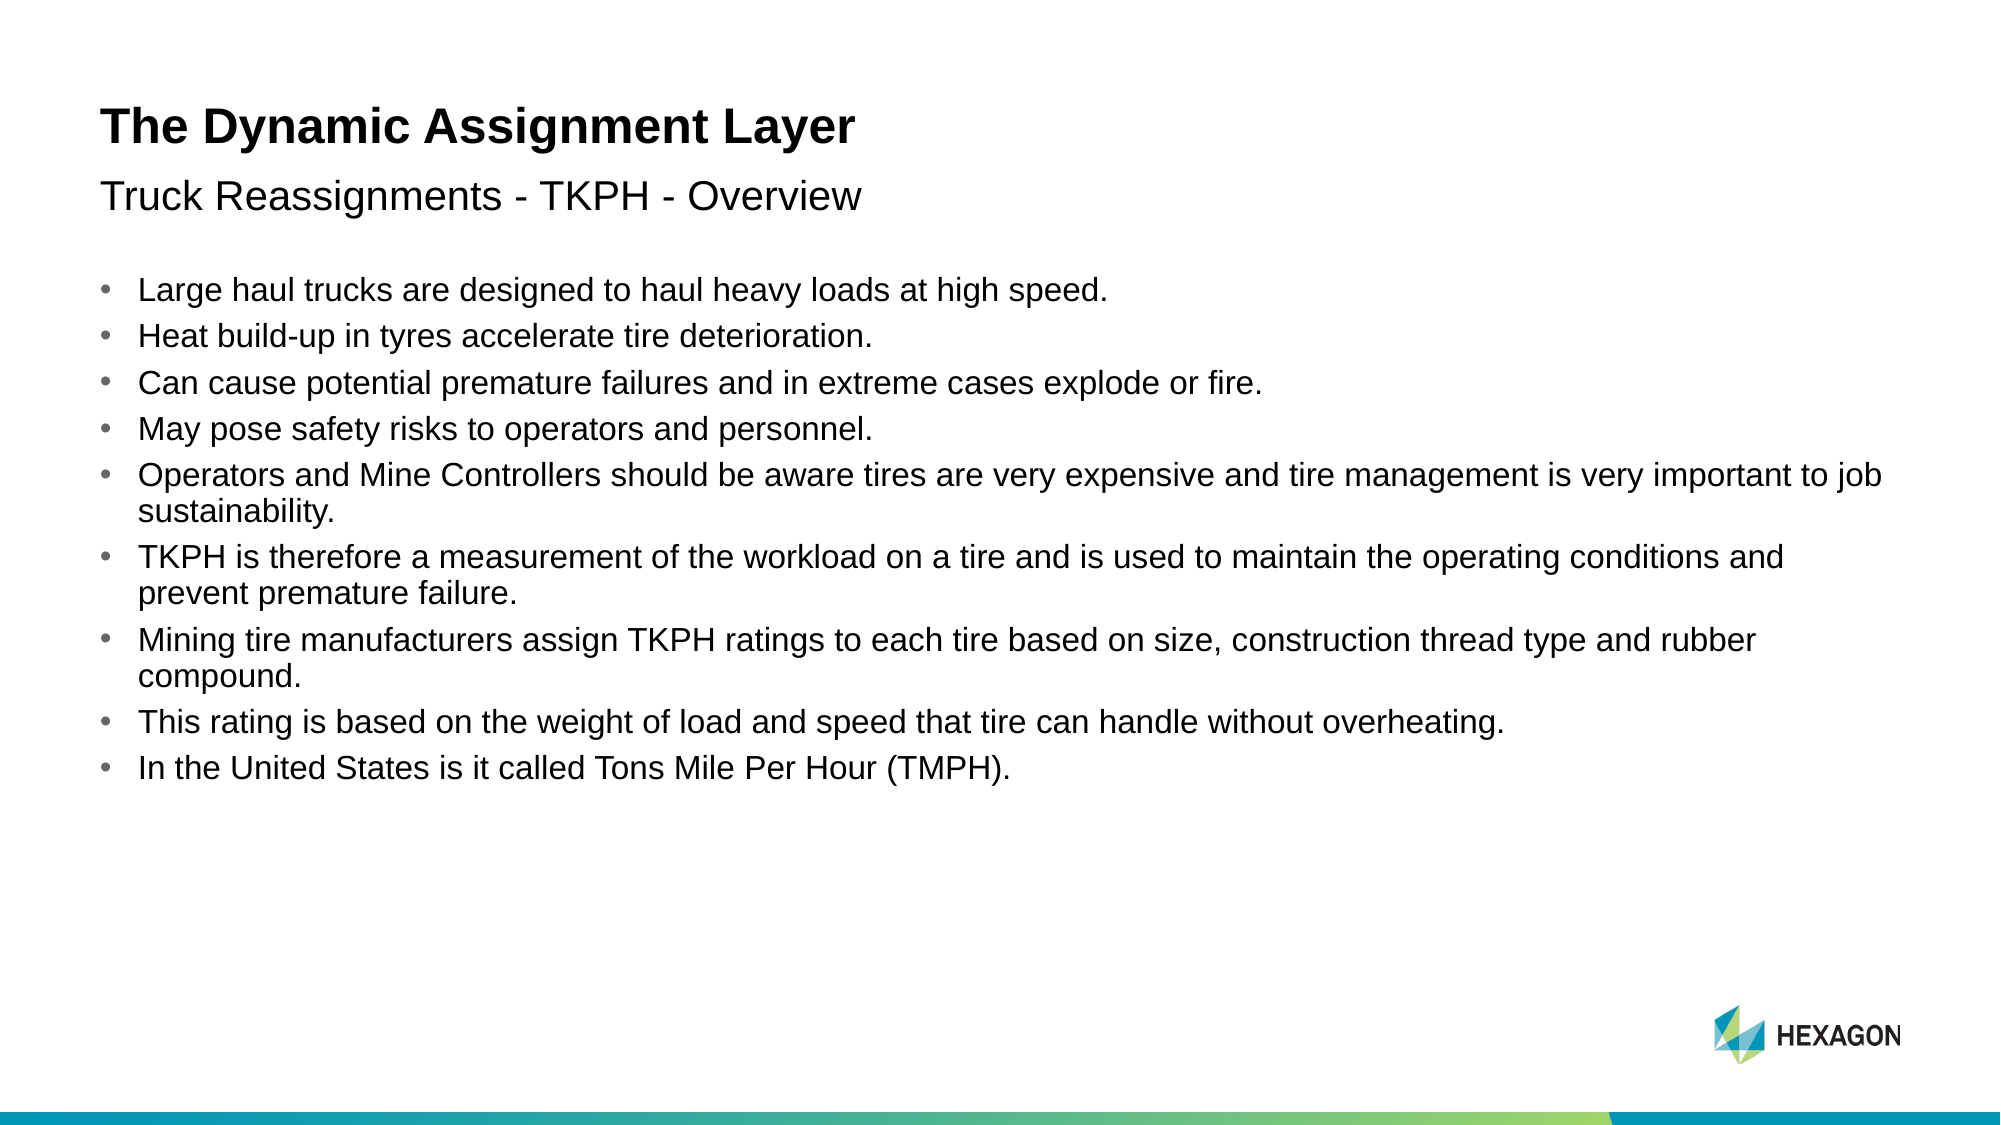

# The Dynamic Assignment Layer
Truck Reassignments - TKPH - Overview
Large haul trucks are designed to haul heavy loads at high speed.
Heat build-up in tyres accelerate tire deterioration.
Can cause potential premature failures and in extreme cases explode or fire.
May pose safety risks to operators and personnel.
Operators and Mine Controllers should be aware tires are very expensive and tire management is very important to job sustainability.
TKPH is therefore a measurement of the workload on a tire and is used to maintain the operating conditions and prevent premature failure.
Mining tire manufacturers assign TKPH ratings to each tire based on size, construction thread type and rubber compound.
This rating is based on the weight of load and speed that tire can handle without overheating.
In the United States is it called Tons Mile Per Hour (TMPH).